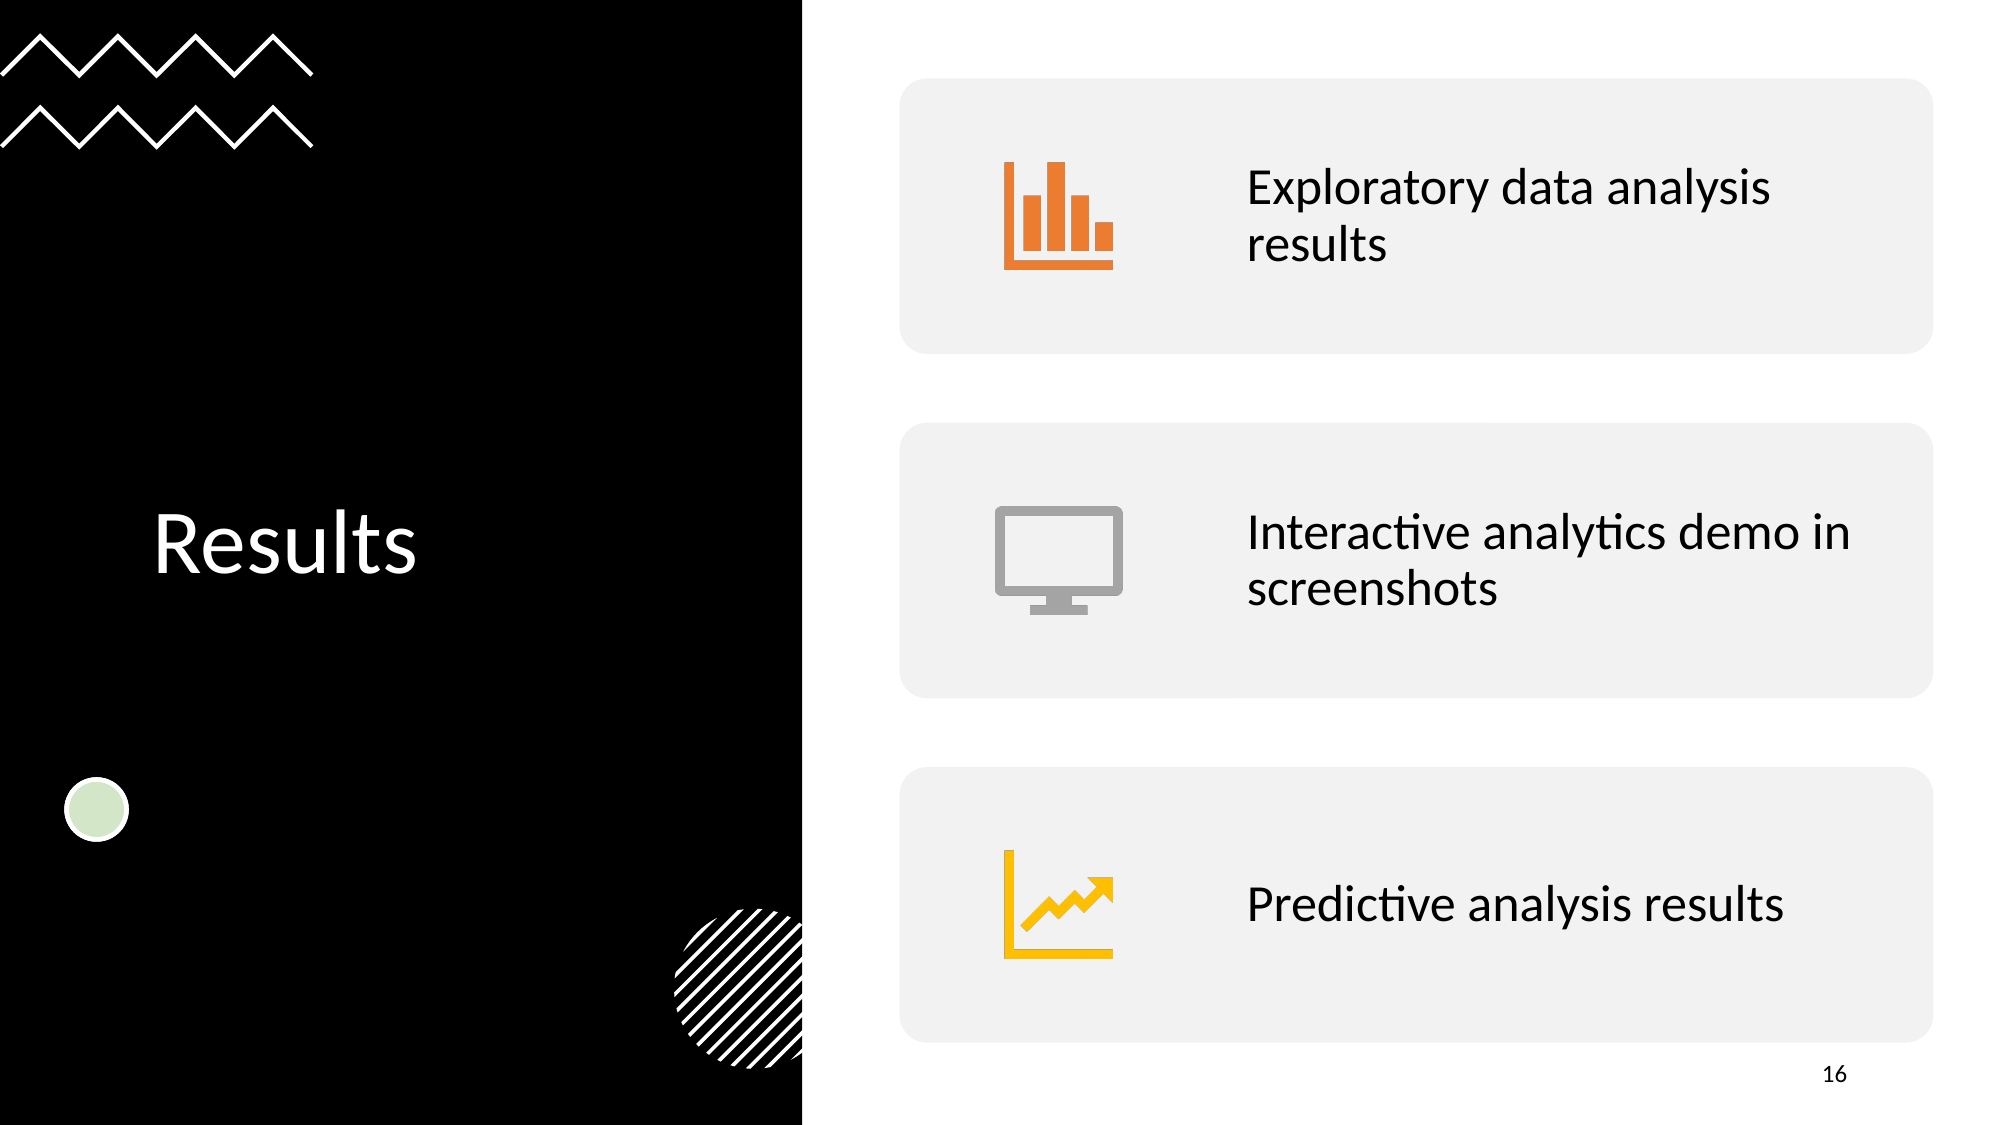

Exploratory data analysis results
Interactive analytics demo in screenshots
Predictive analysis results
Results

16